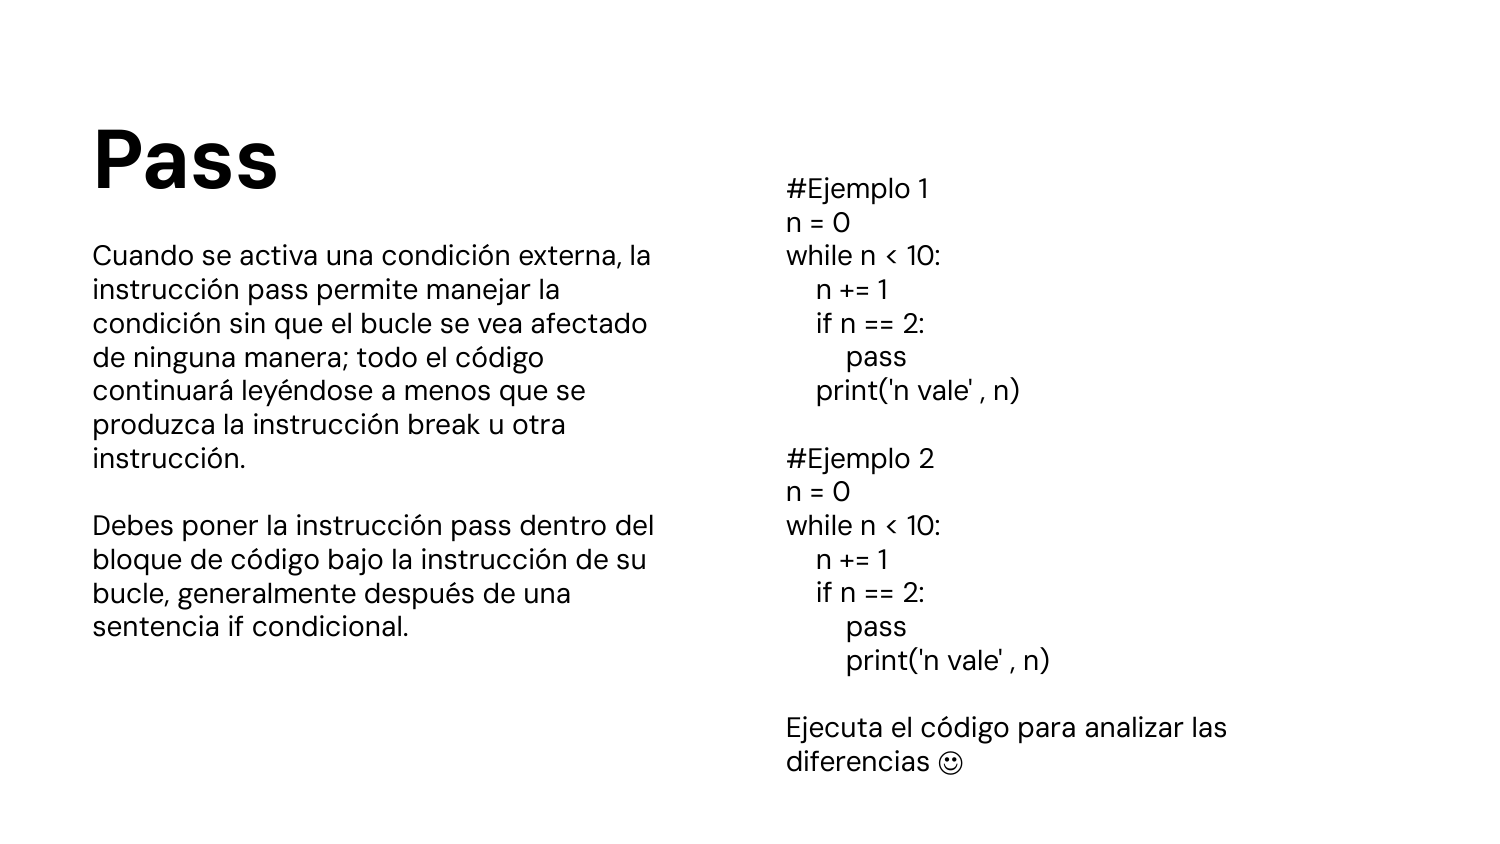

Pass
#Ejemplo 1
n = 0
while n < 10:
    n += 1
    if n == 2:
        pass
    print('n vale' , n)

#Ejemplo 2
n = 0
while n < 10:
    n += 1
    if n == 2:
        pass
        print('n vale' , n)

Ejecuta el código para analizar las diferencias ☺
Cuando se activa una condición externa, la instrucción pass permite manejar la condición sin que el bucle se vea afectado de ninguna manera; todo el código continuará leyéndose a menos que se produzca la instrucción break u otra instrucción.

Debes poner la instrucción pass dentro del bloque de código bajo la instrucción de su bucle, generalmente después de una sentencia if condicional.